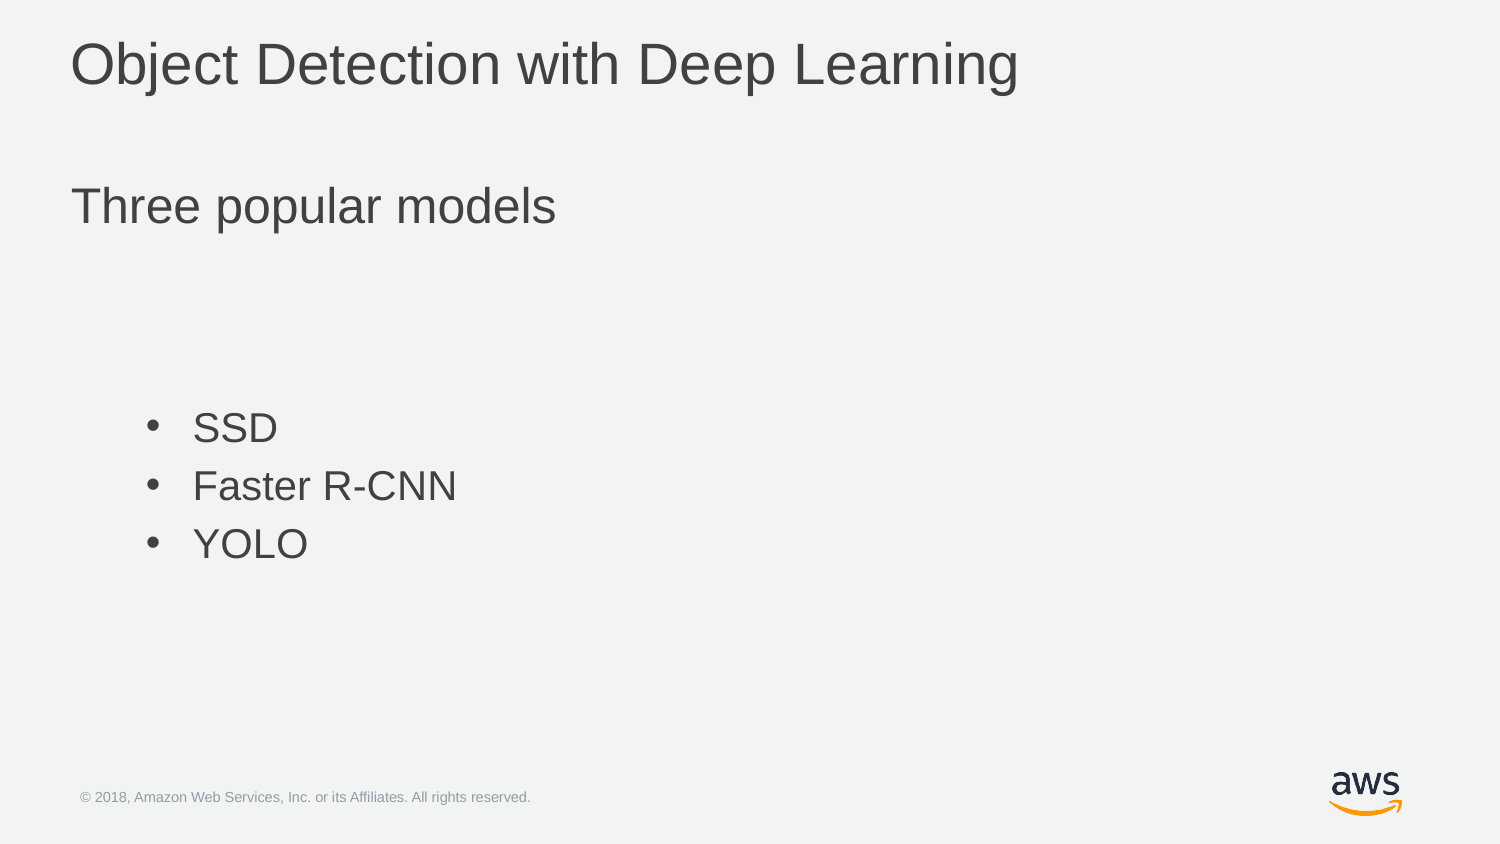

# Object Detection with Deep Learning
Three popular models

SSD
Faster R-CNN
YOLO